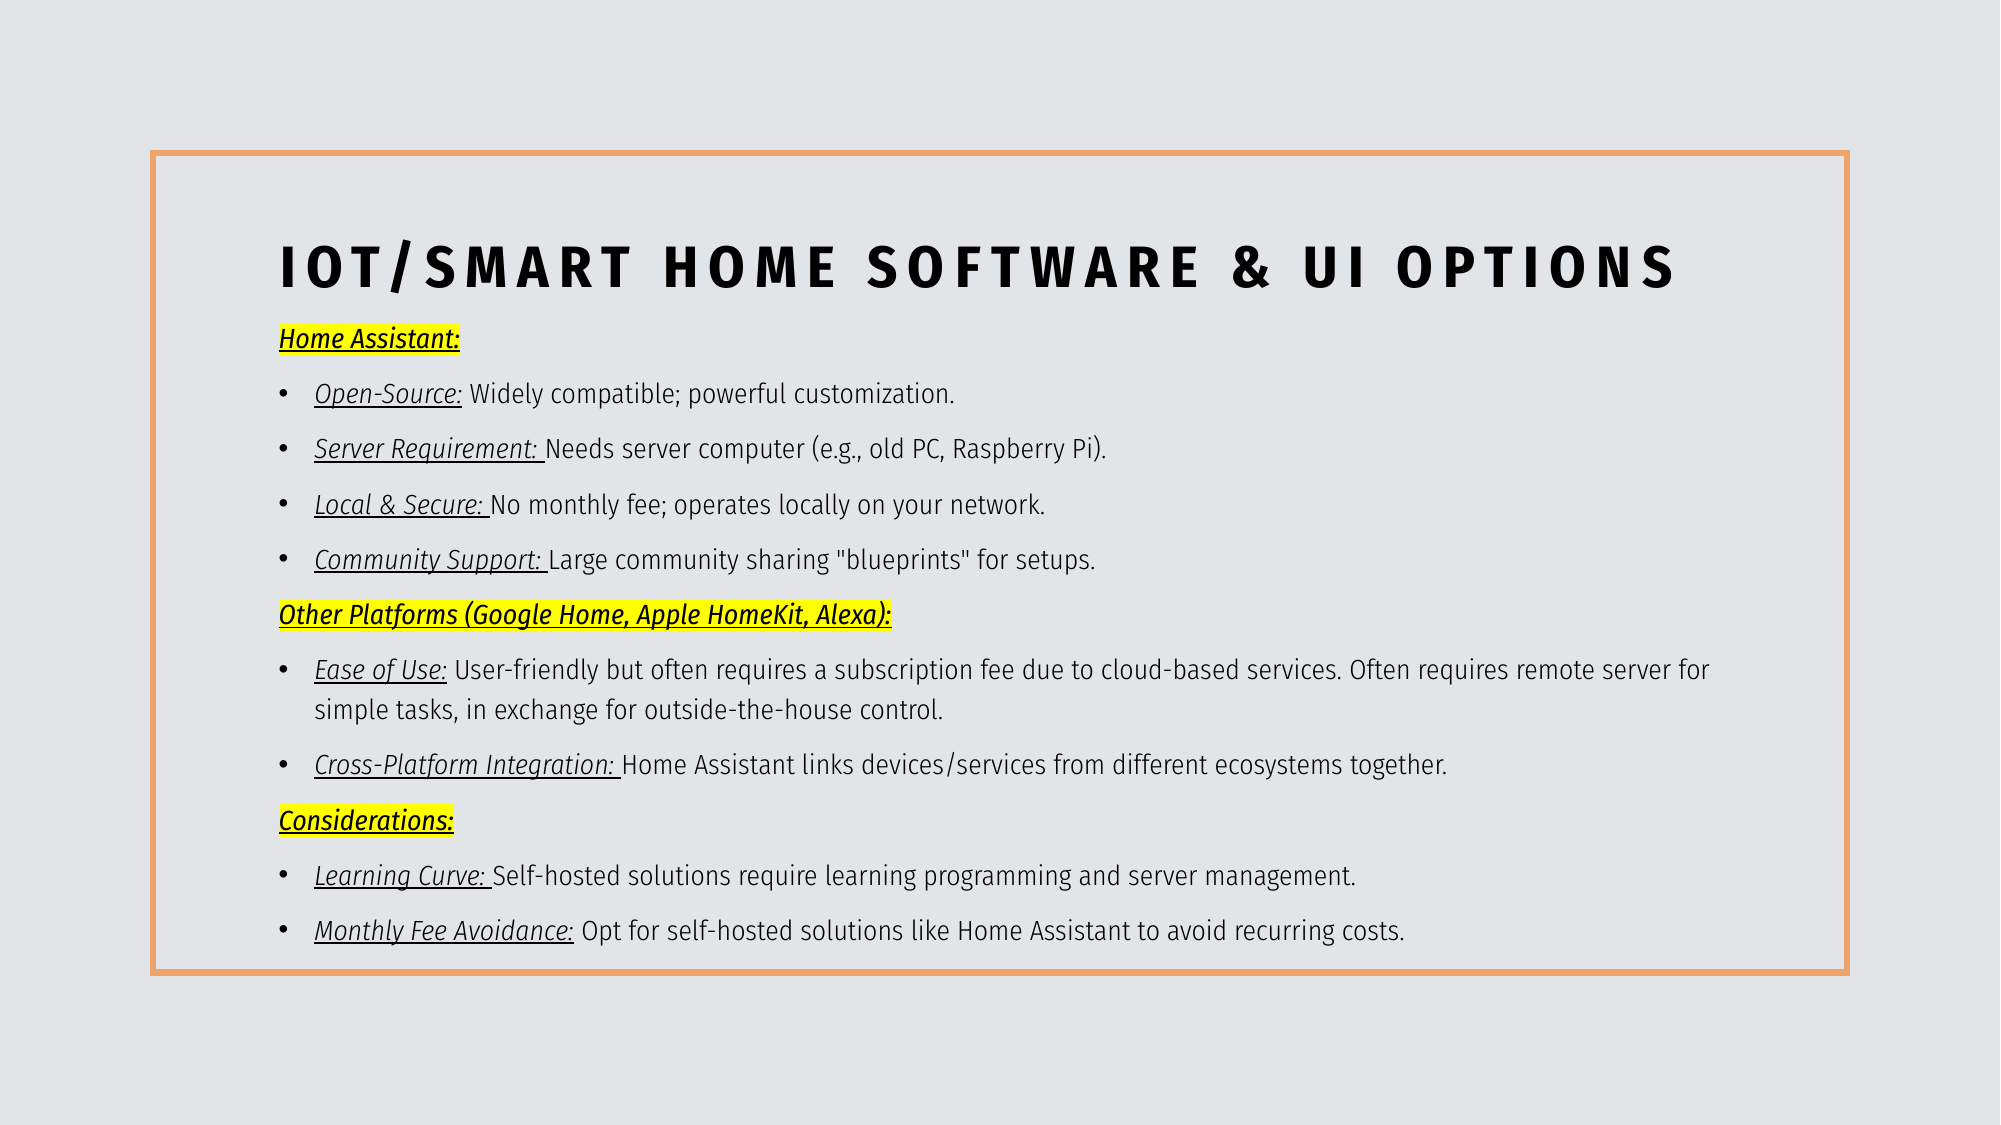

# IoT/Smart Home Software & UI Options
Home Assistant:
Open-Source: Widely compatible; powerful customization.
Server Requirement: Needs server computer (e.g., old PC, Raspberry Pi).
Local & Secure: No monthly fee; operates locally on your network.
Community Support: Large community sharing "blueprints" for setups.
Other Platforms (Google Home, Apple HomeKit, Alexa):
Ease of Use: User-friendly but often requires a subscription fee due to cloud-based services. Often requires remote server for simple tasks, in exchange for outside-the-house control.
Cross-Platform Integration: Home Assistant links devices/services from different ecosystems together.
Considerations:
Learning Curve: Self-hosted solutions require learning programming and server management.
Monthly Fee Avoidance: Opt for self-hosted solutions like Home Assistant to avoid recurring costs.